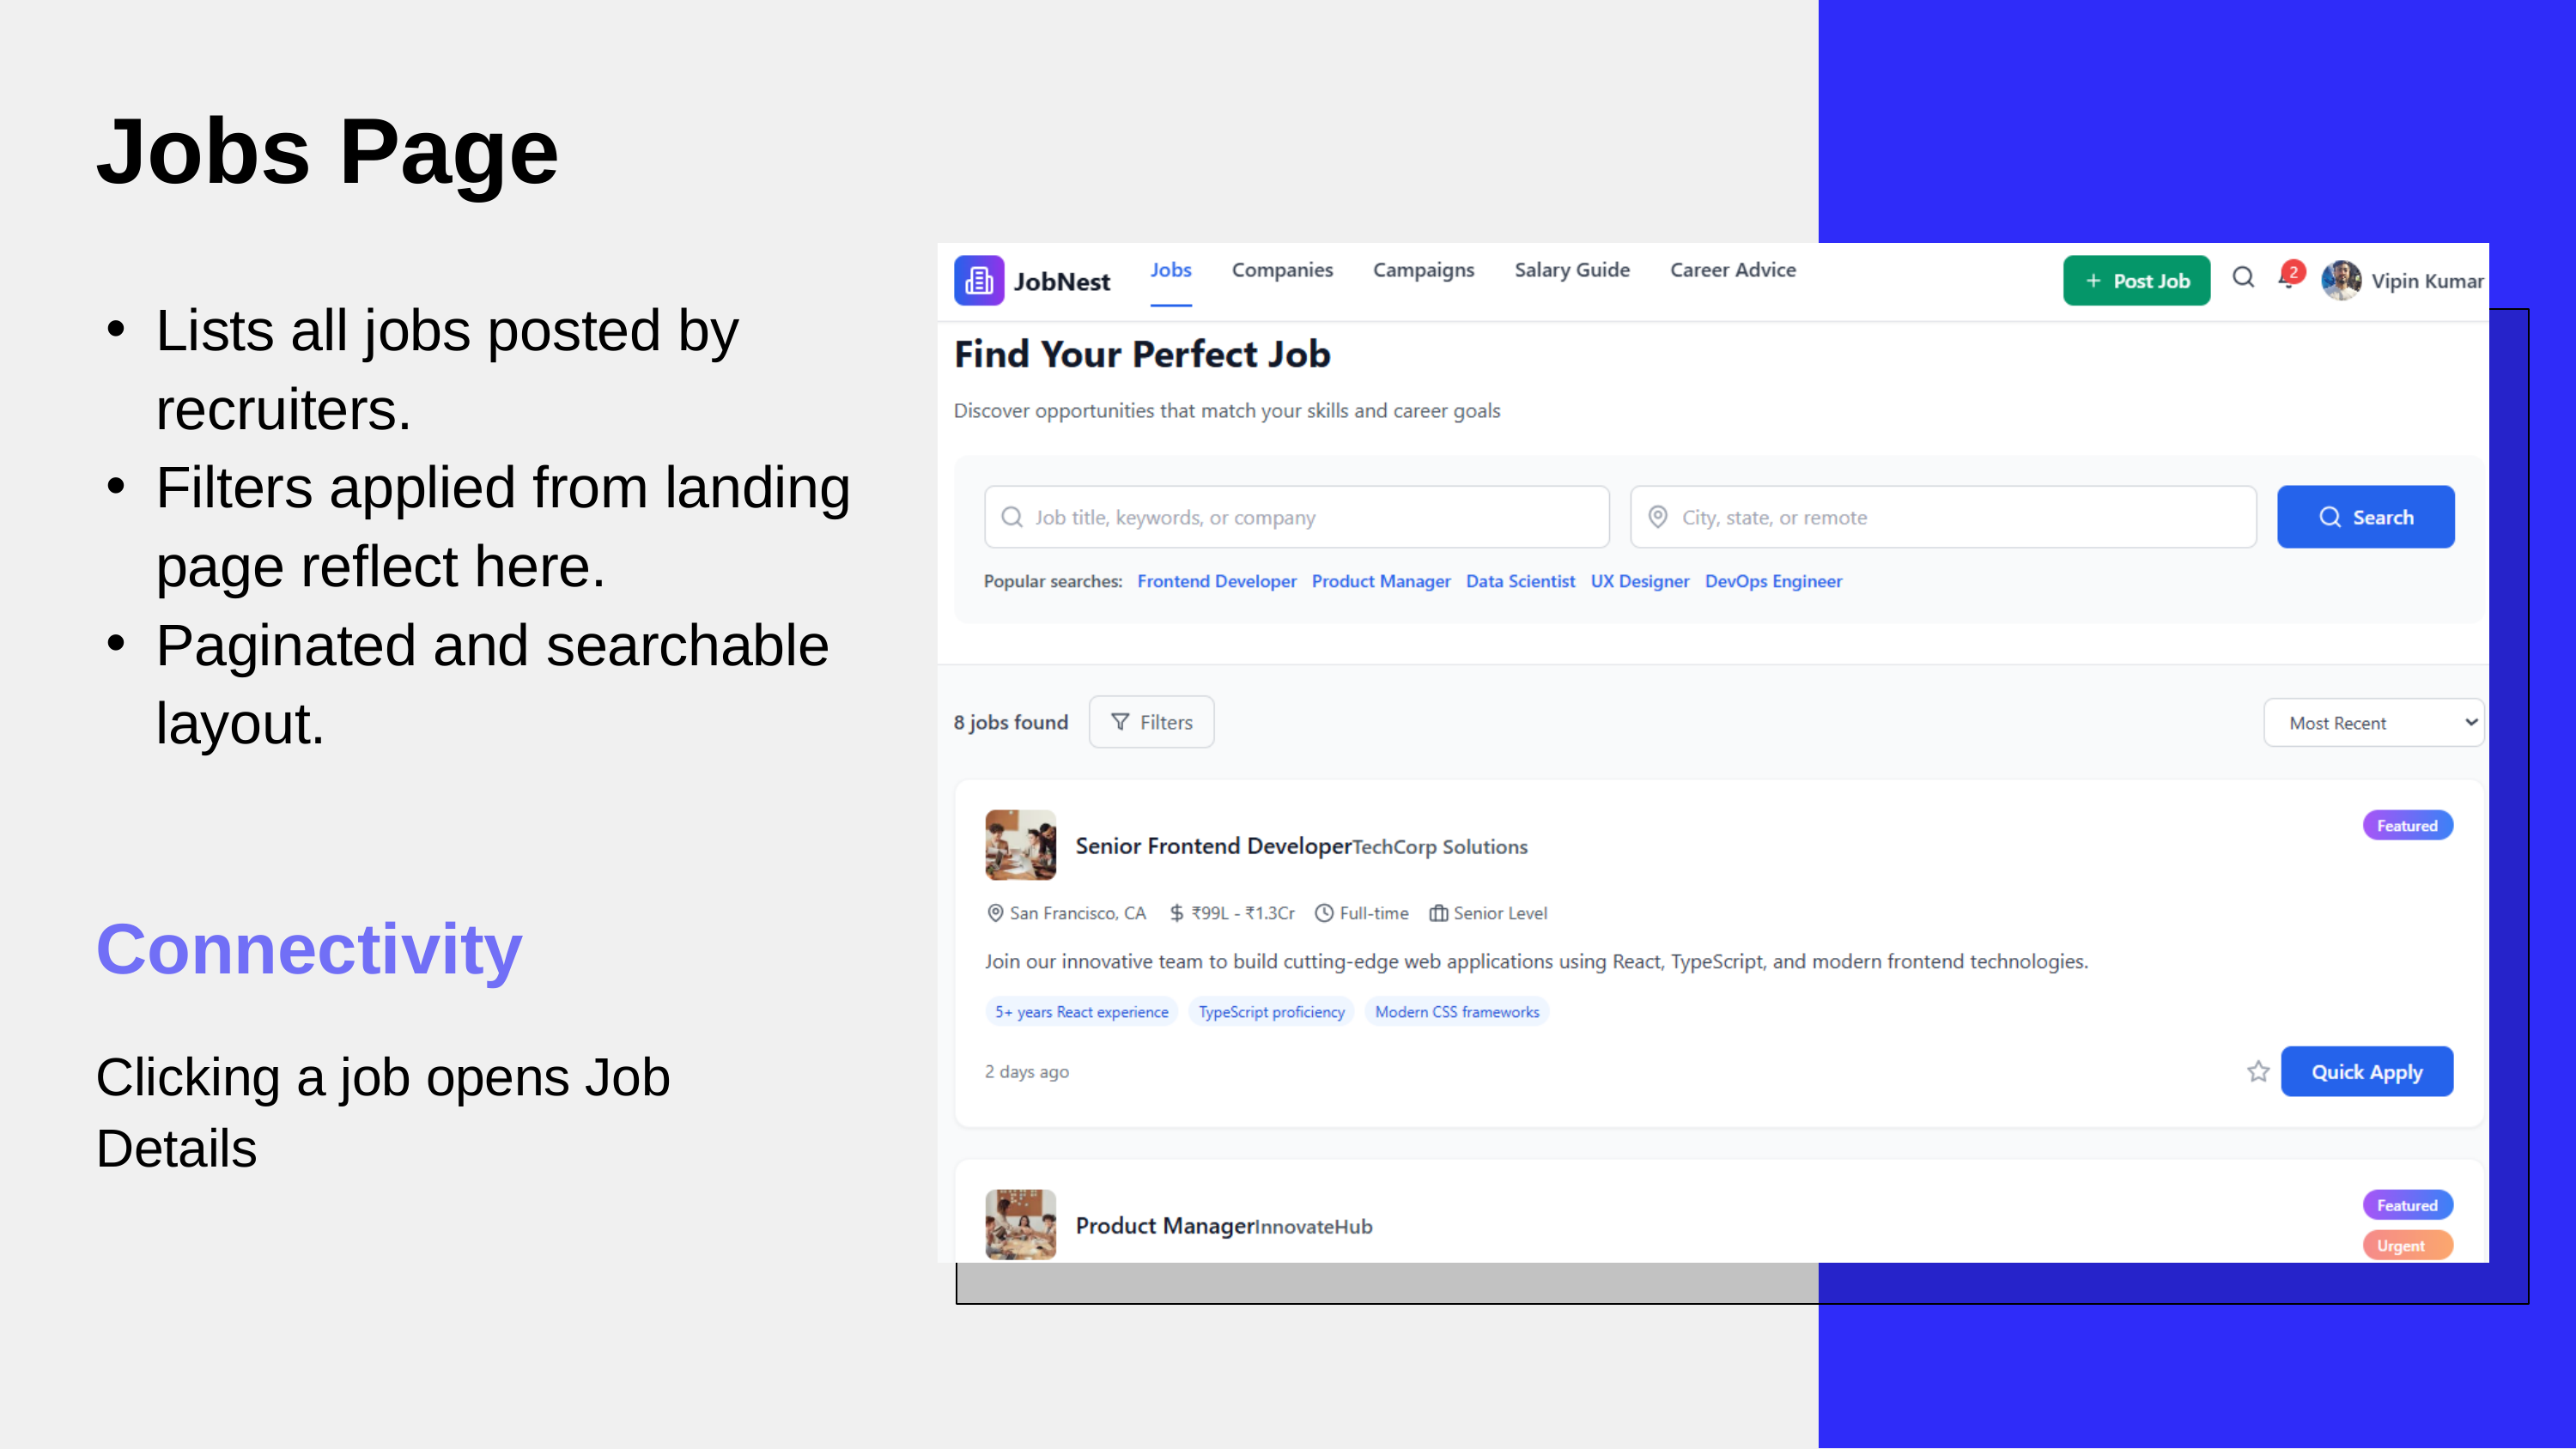

Jobs Page

Lists all jobs posted by recruiters.
Filters applied from landing page reflect here.
Paginated and searchable layout.

Connectivity
Clicking a job opens Job Details